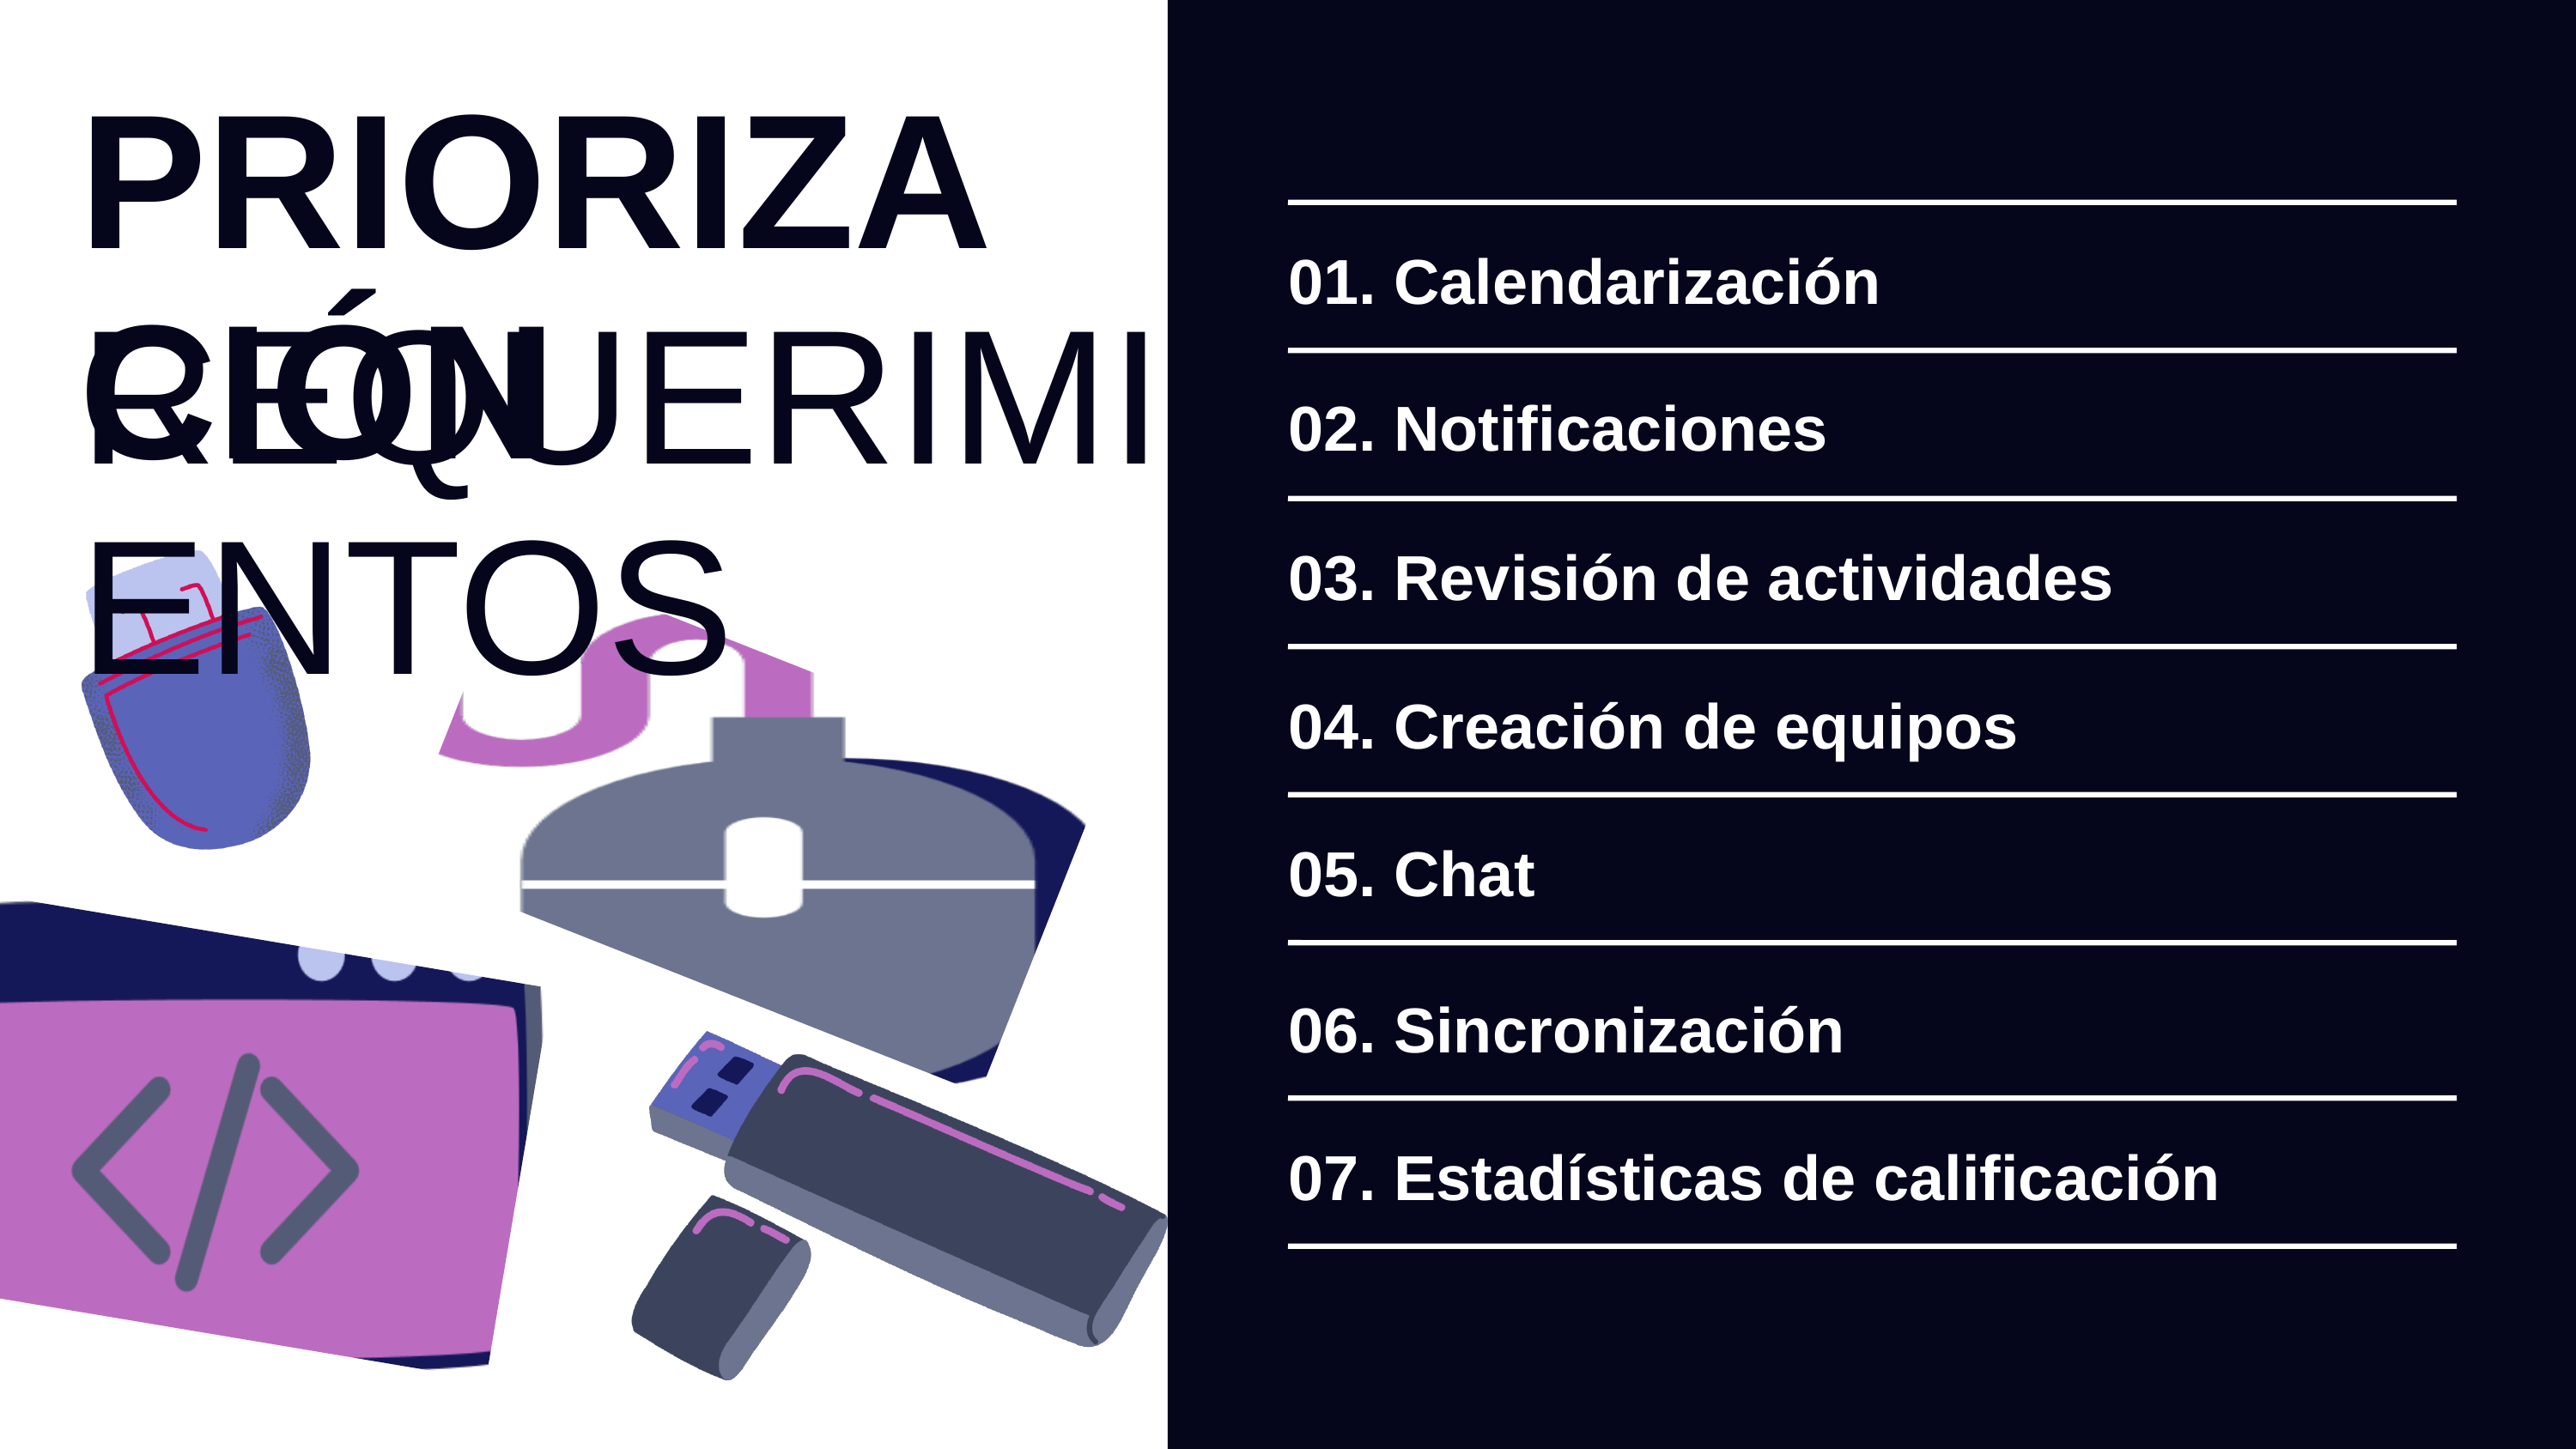

PRIORIZACIÓN

01. Calendarización
REQUERIMIENTOS

02. Notificaciones

03. Revisión de actividades

04. Creación de equipos

05. Chat

06. Sincronización

07. Estadísticas de calificación